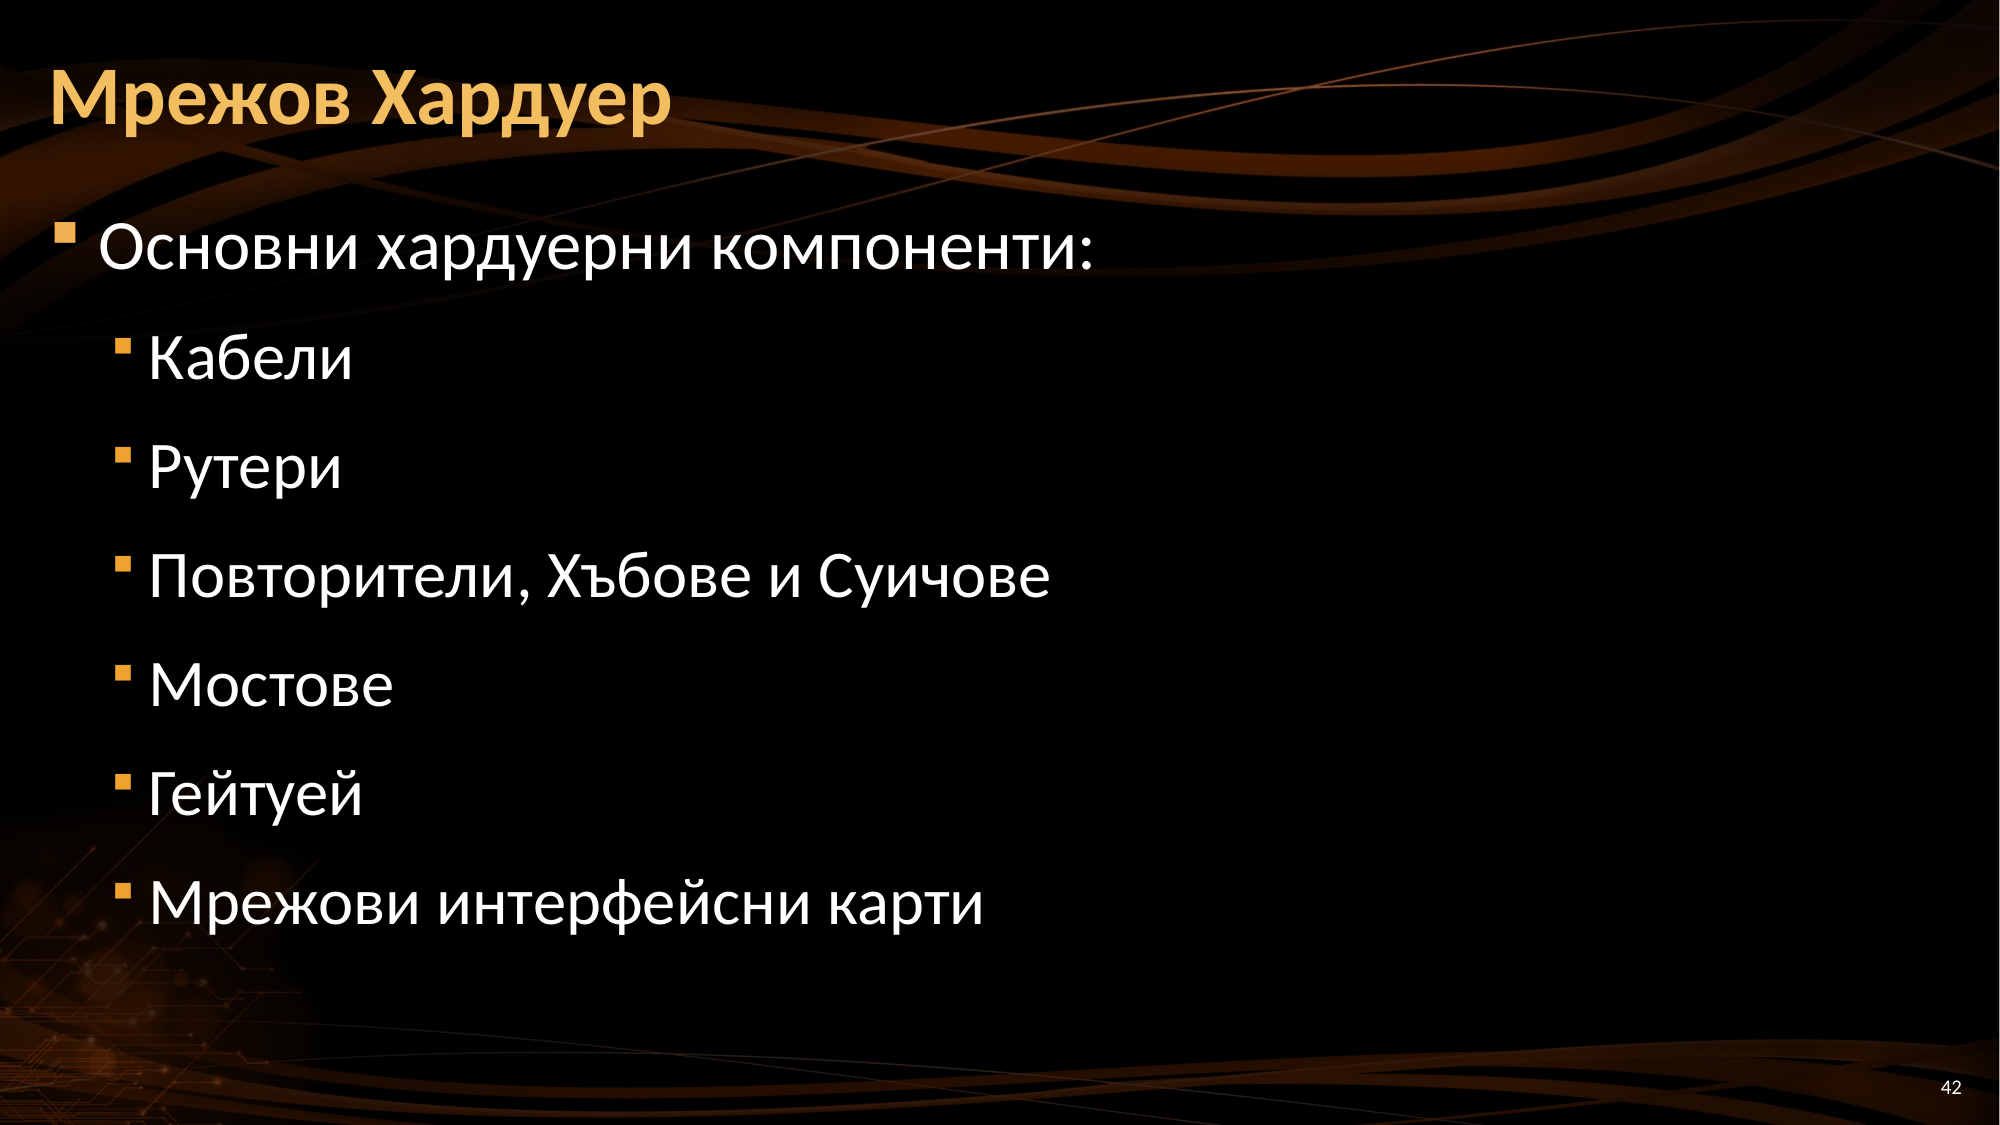

# Мрежов Хардуер
Основни хардуерни компоненти:
Кабели
Рутери
Повторители, Хъбове и Суичове
Мостове
Гейтуей
Мрежови интерфейсни карти
42